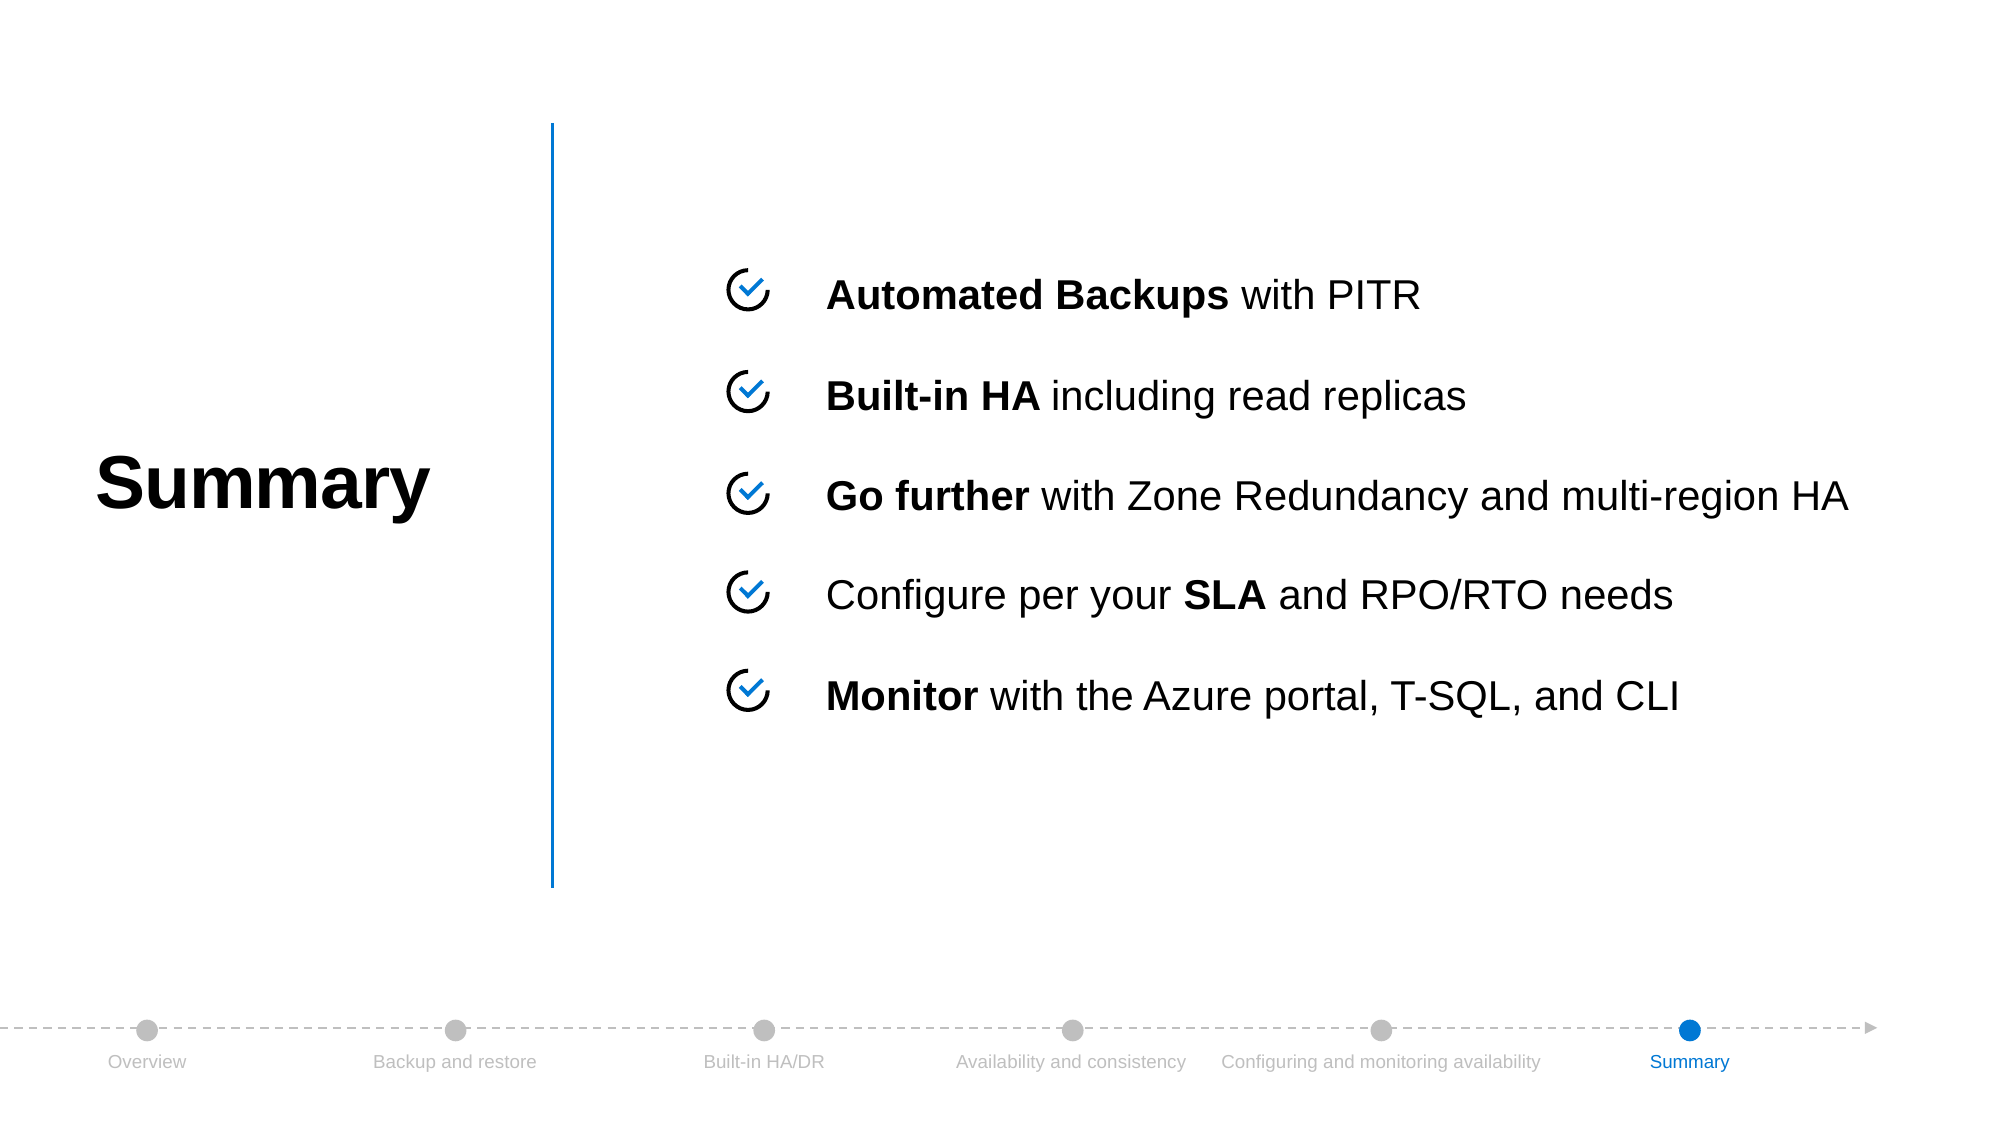

Automated Backups with PITR
Built-in HA including read replicas
Go further with Zone Redundancy and multi-region HA
Configure per your SLA and RPO/RTO needs
Monitor with the Azure portal, T-SQL, and CLI

Summary

Backup and restore
Built-in HA/DR
Availability and consistency
Configuring and monitoring availability
Summary
Overview